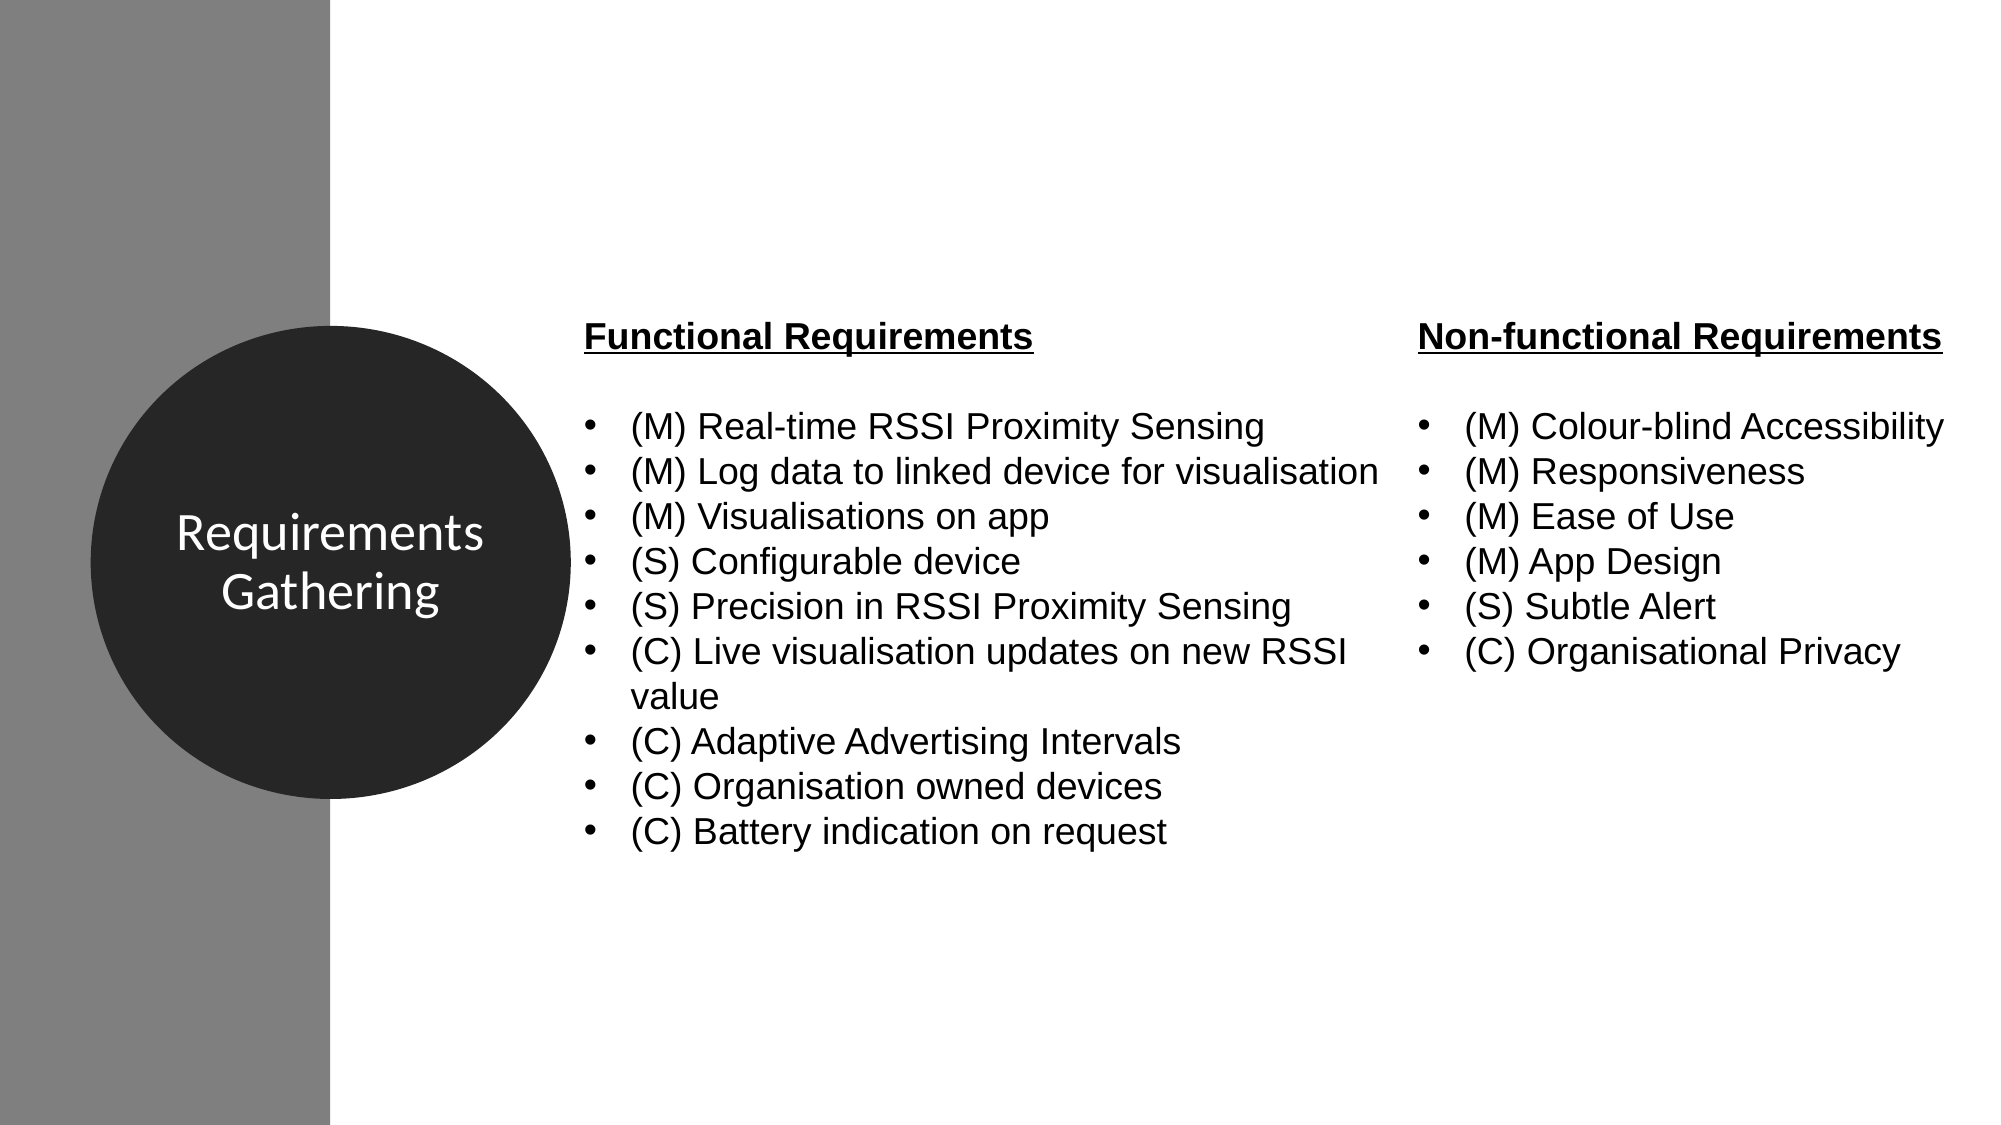

Functional Requirements
(M) Real-time RSSI Proximity Sensing
(M) Log data to linked device for visualisation
(M) Visualisations on app
(S) Configurable device
(S) Precision in RSSI Proximity Sensing
(C) Live visualisation updates on new RSSI value
(C) Adaptive Advertising Intervals
(C) Organisation owned devices
(C) Battery indication on request
Non-functional Requirements
(M) Colour-blind Accessibility
(M) Responsiveness
(M) Ease of Use
(M) App Design
(S) Subtle Alert
(C) Organisational Privacy
Requirements Gathering